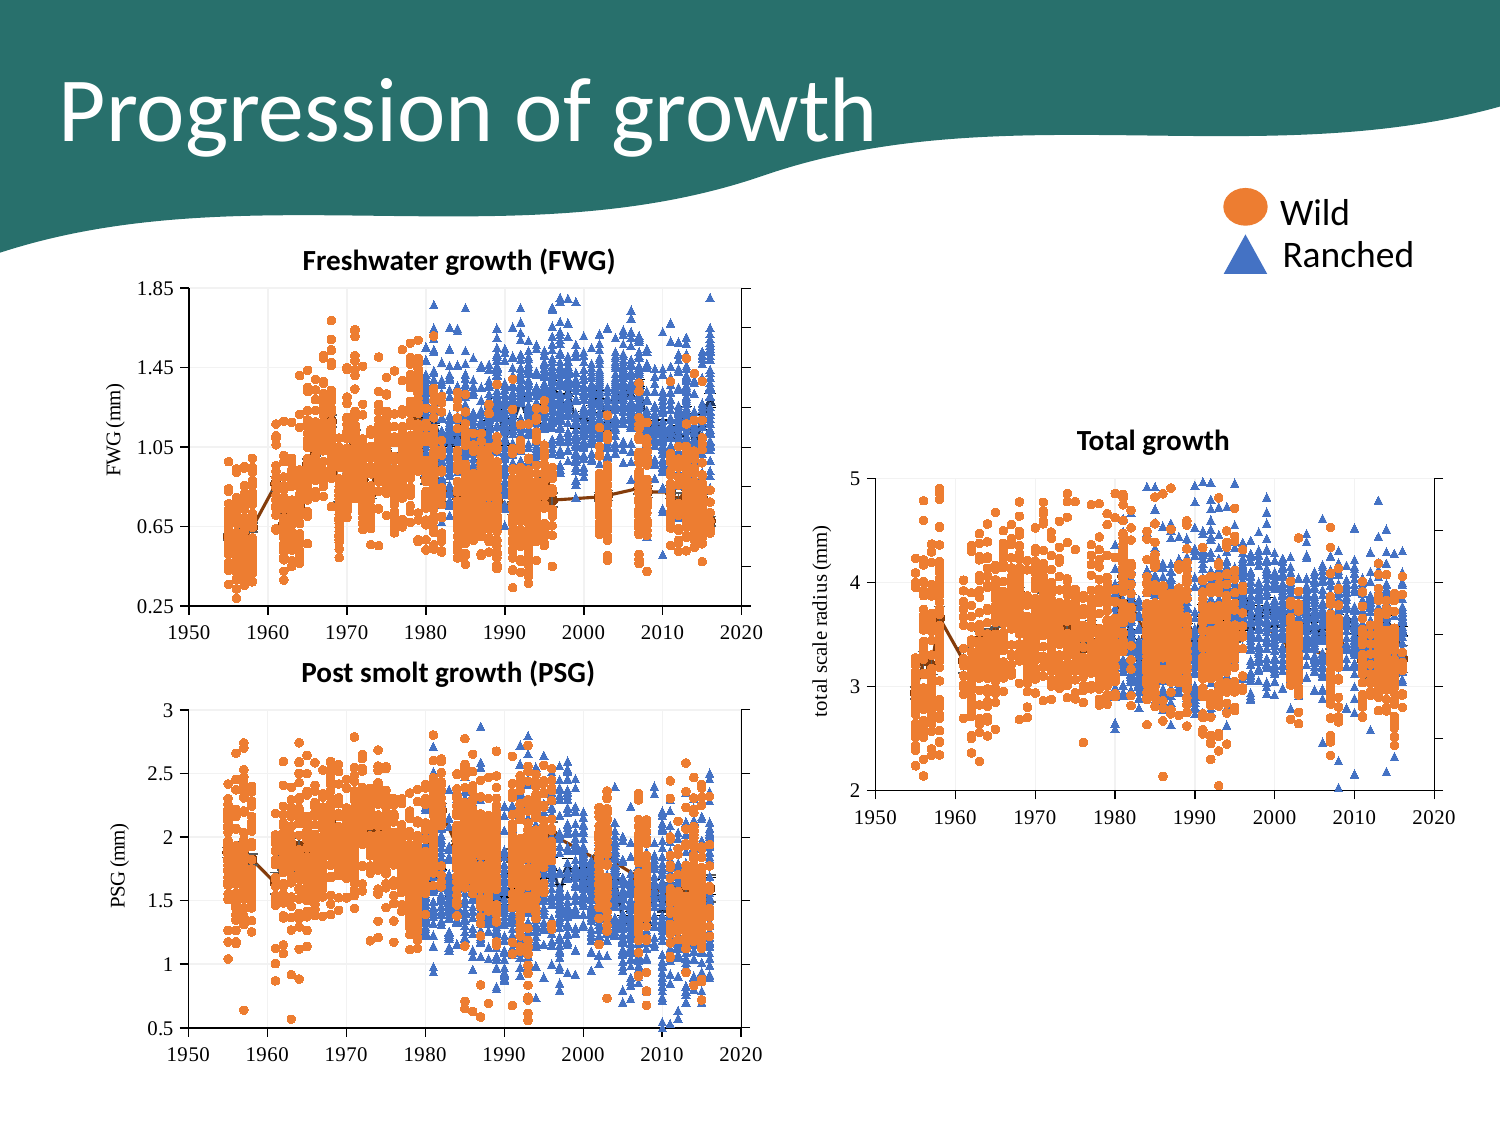

# Progression of growth
Wild

Ranched

Freshwater growth (FWG)

### Chart

| Category | FW.rad |  |  |  |
|---|---|---|---|---|
Total growth

### Chart

| Category | tot.rad |  |  |  |
|---|---|---|---|---|
Post smolt growth (PSG)

### Chart

| Category | PSG |  |  |  |
|---|---|---|---|---|